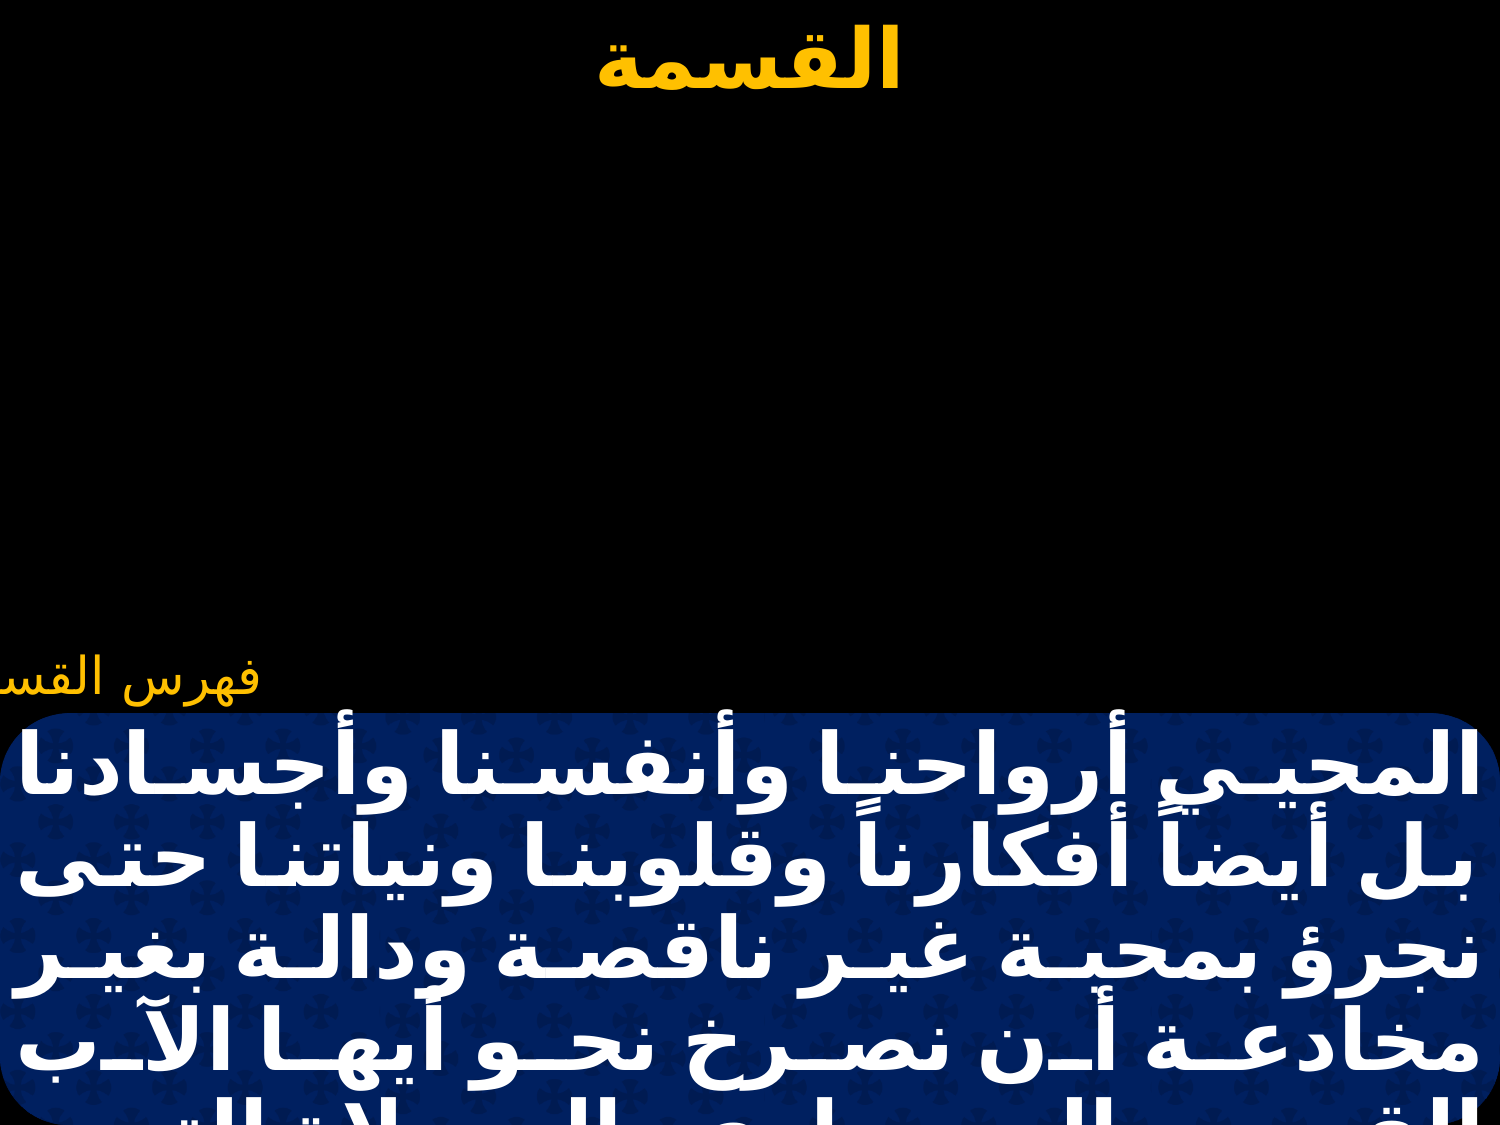

#
المحيي أرواحنا وأنفسنا وأجسادنا بل أيضاً أفكارناً وقلوبنا ونياتنا حتى نجرؤ بمحبة غير ناقصة ودالة بغير مخادعة أن نصرخ نحو أيها الآب القدوس السماوي بالصلاة التي علمتها لتلاميذك الطهار قائلين: